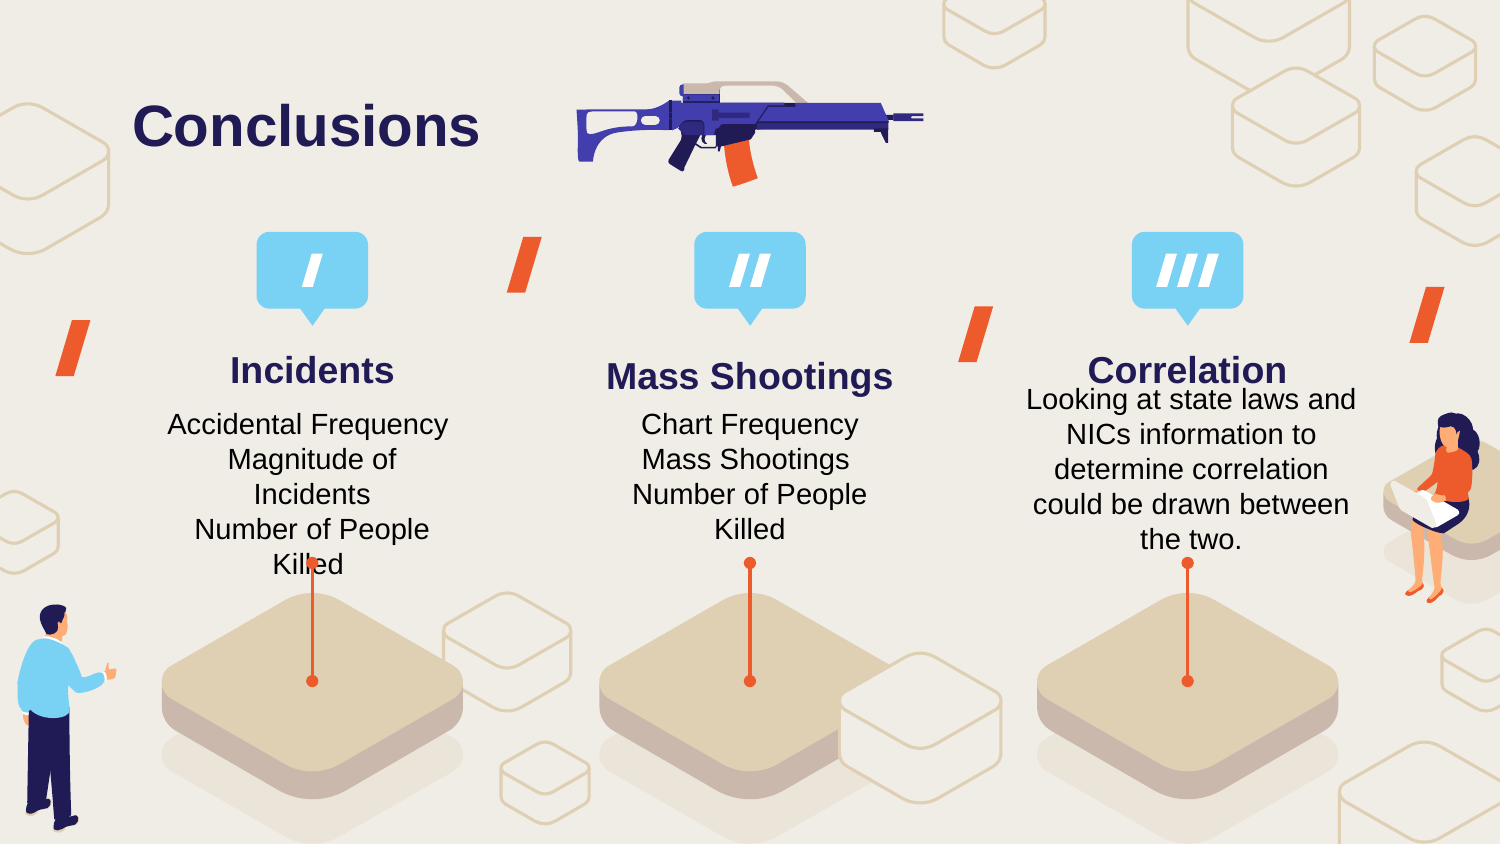

# Conclusions

Incidents
Correlation
Mass Shootings
Looking at state laws and NICs information to determine correlation could be drawn between the two.
Accidental Frequency
Magnitude of Incidents
Number of People Killed
Chart Frequency
Mass Shootings
Number of People Killed